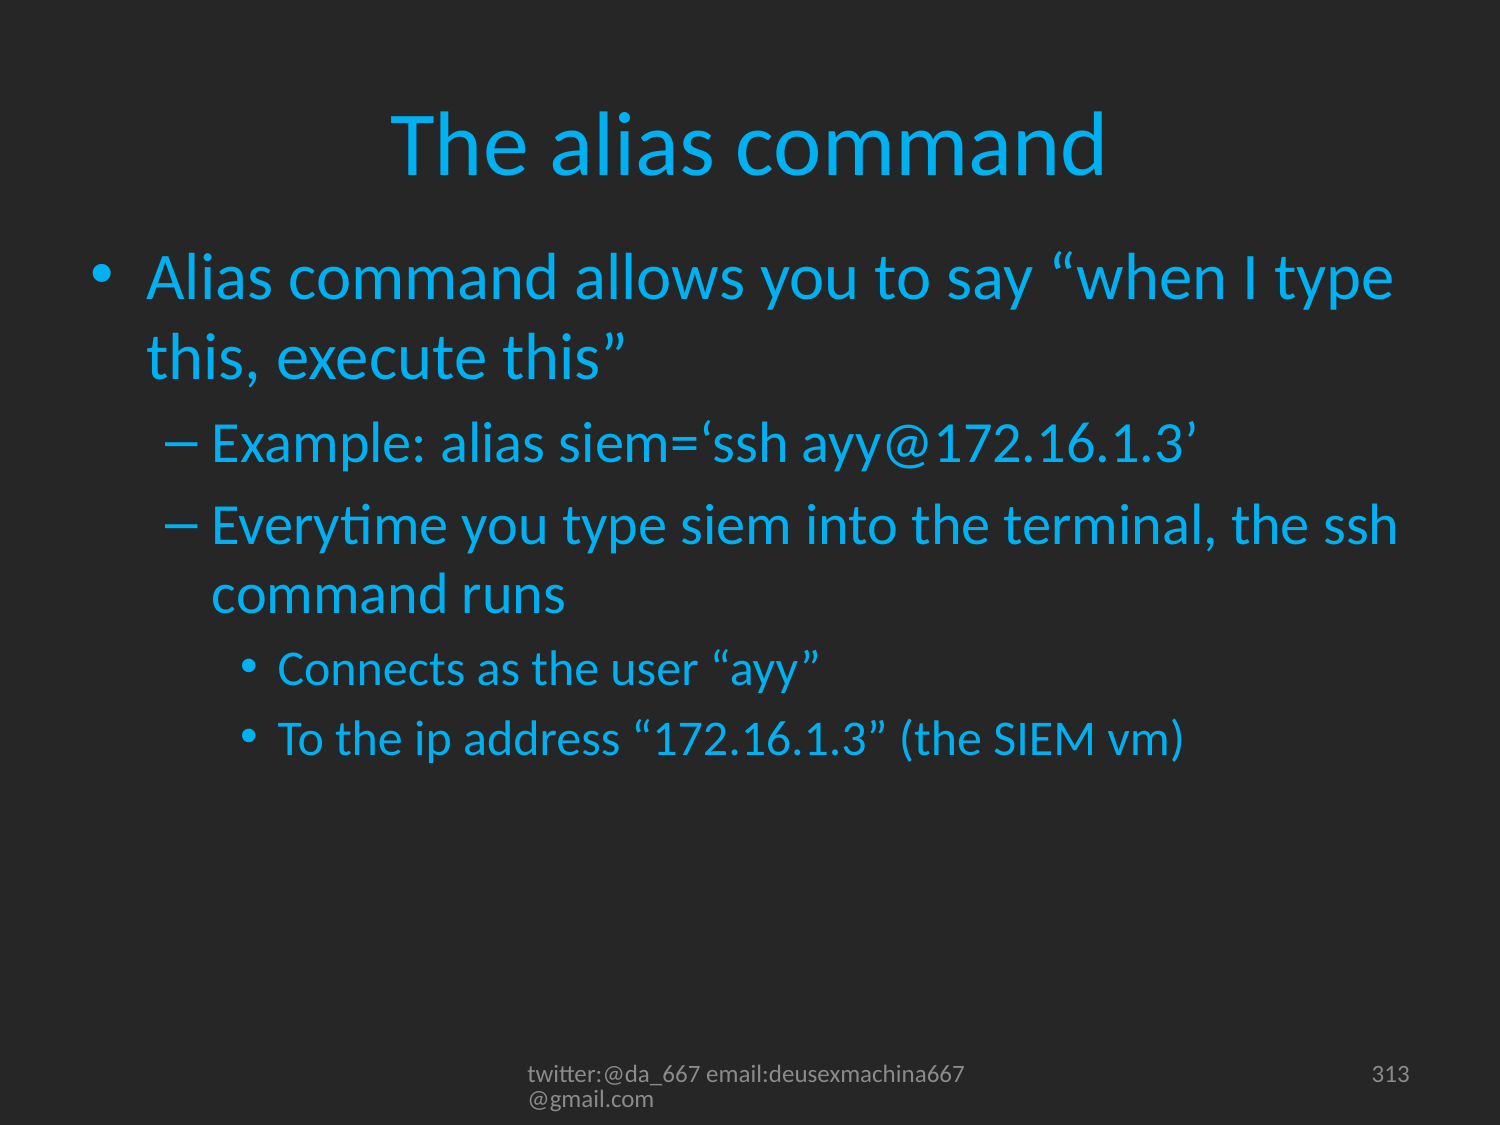

# The alias command
Alias command allows you to say “when I type this, execute this”
Example: alias siem=‘ssh ayy@172.16.1.3’
Everytime you type siem into the terminal, the ssh command runs
Connects as the user “ayy”
To the ip address “172.16.1.3” (the SIEM vm)

twitter:@da_667 email:deusexmachina667@gmail.com
313